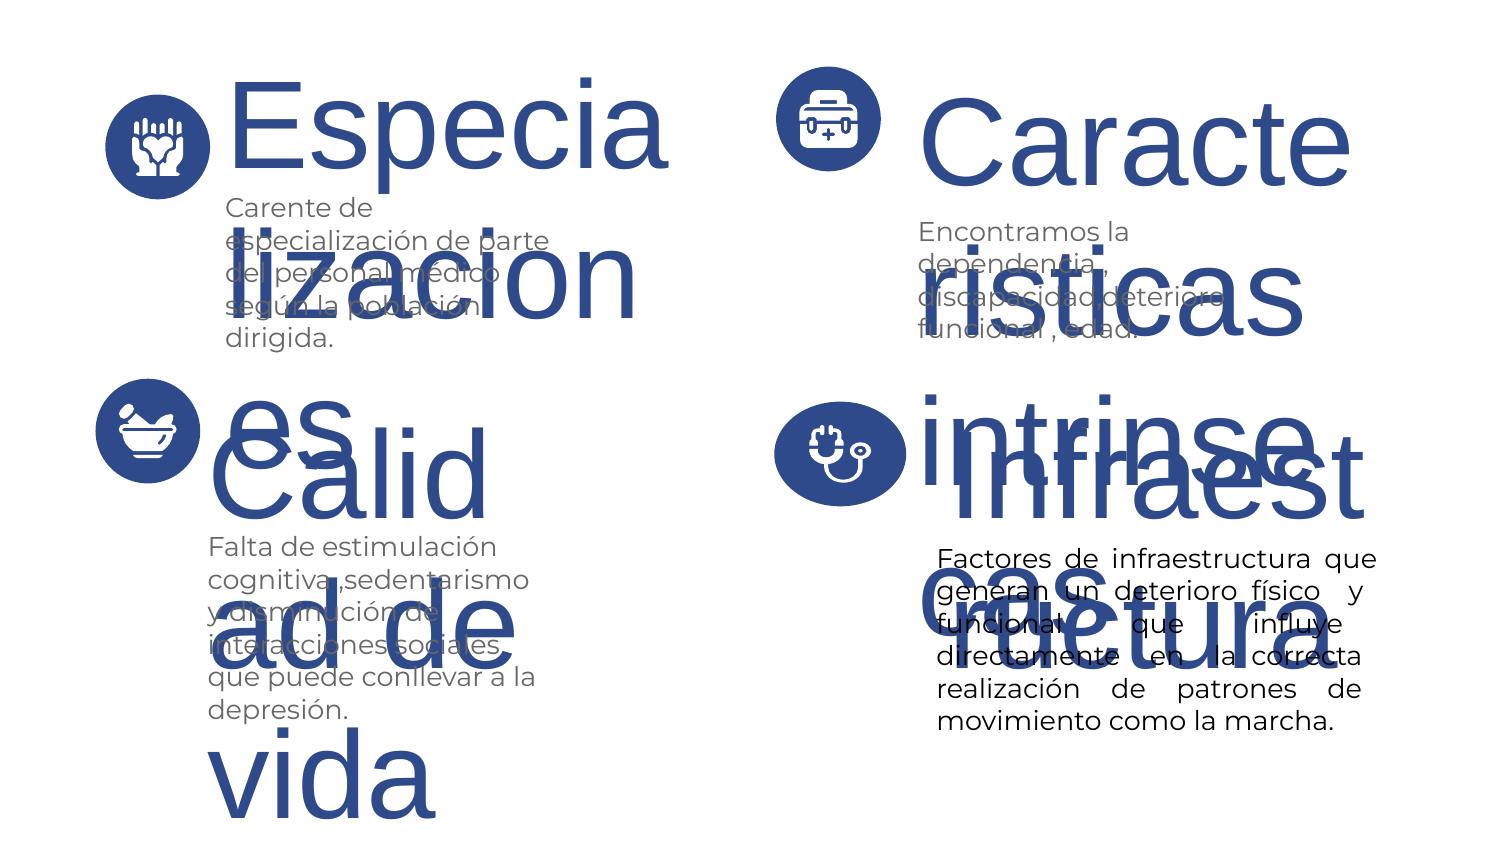

Especializaciones
Caracteristicas intrinsecas

Carente de especialización de parte del personal médico según la población dirigida.
Encontramos la dependencia , discapacidad,deterioro funcional , edad.

Calidad de vida
Infraestructura

Falta de estimulación cognitiva ,sedentarismo y disminución de interacciones sociales que puede conllevar a la depresión.
Factores de infraestructura que generan un deterioro físico  y  funcional  que  influye  directamente  en  la correcta  realización  de  patrones  de  movimiento como la marcha.